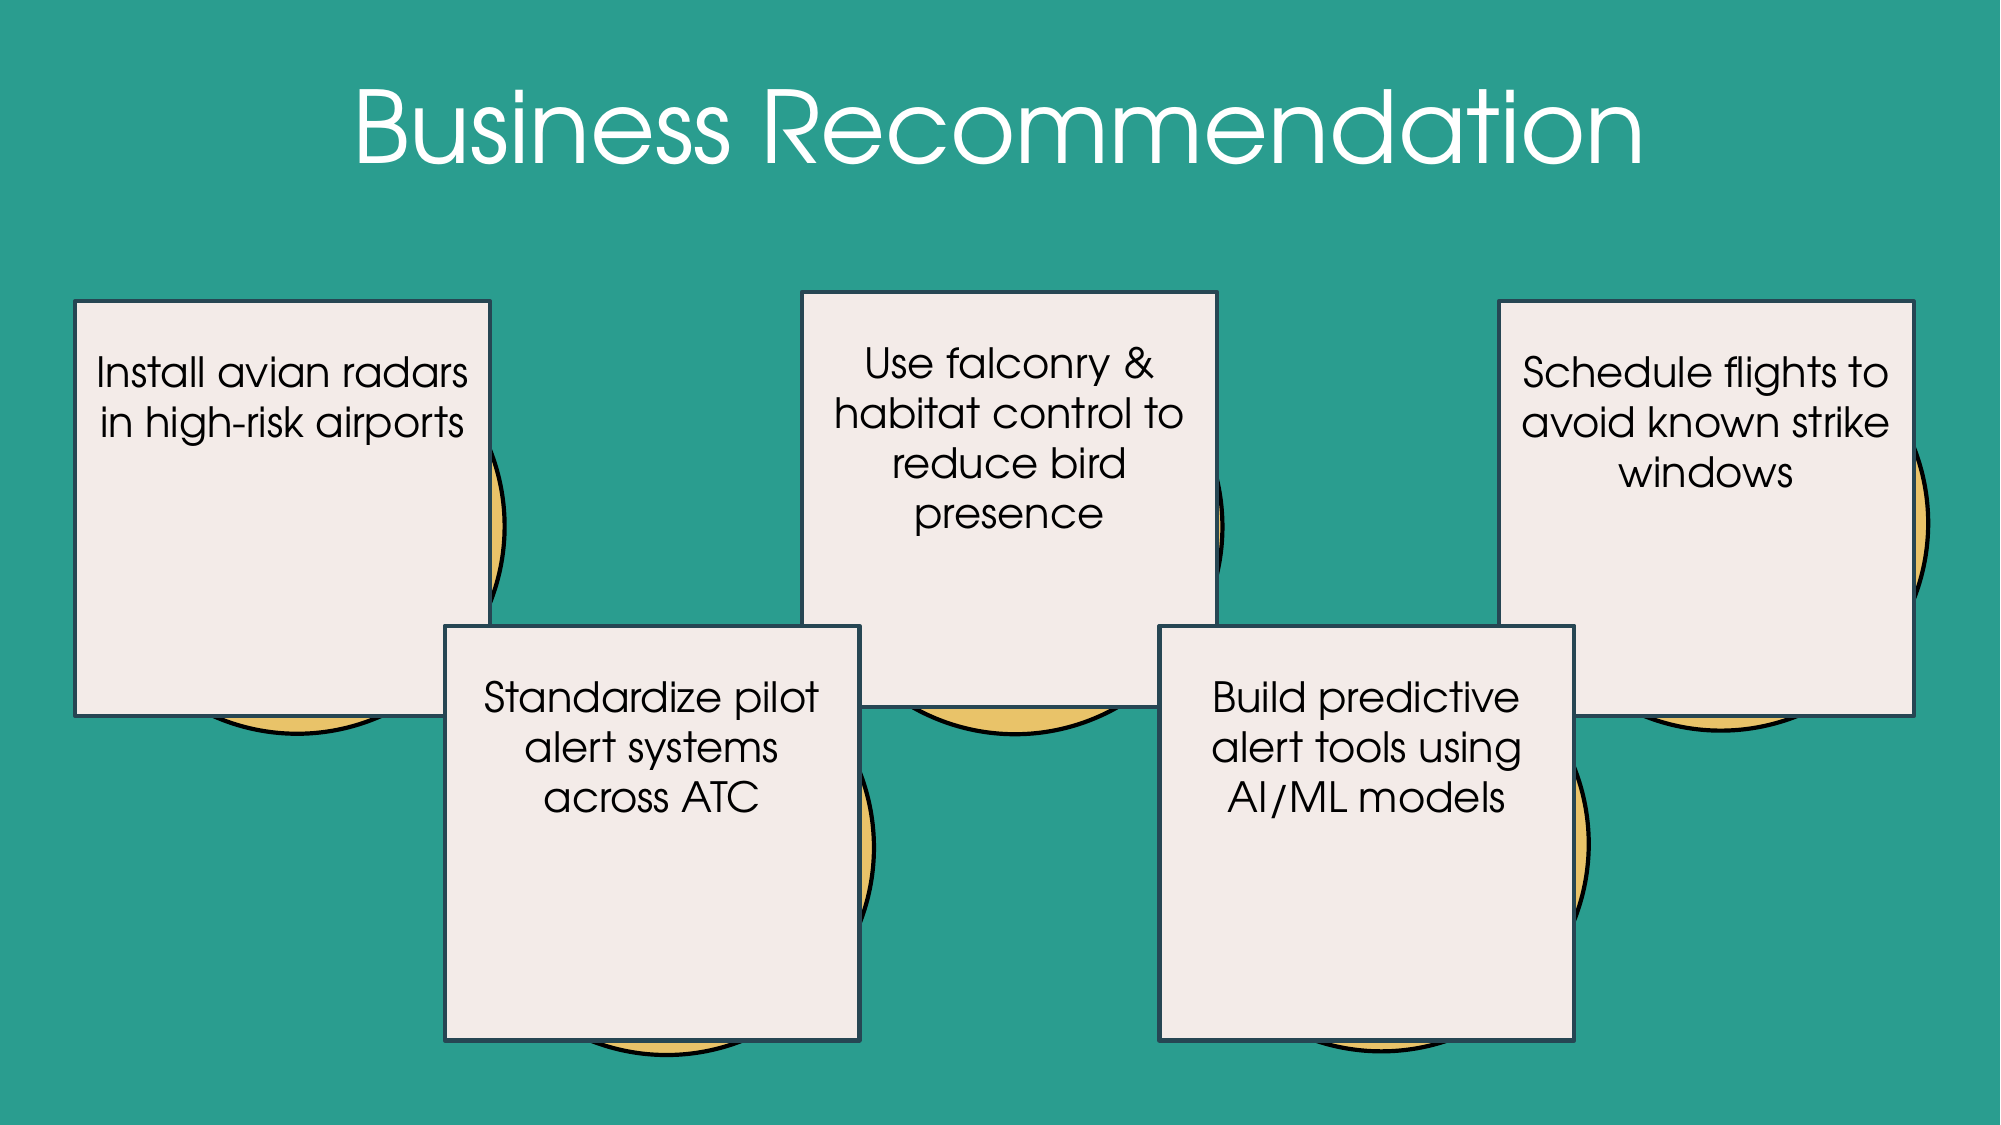

# Business Recommendation
Use falconry & habitat control to reduce bird presence
Install avian radars in high-risk airports
Schedule flights to avoid known strike windows
Standardize pilot alert systems across ATC
Build predictive alert tools using AI/ML models